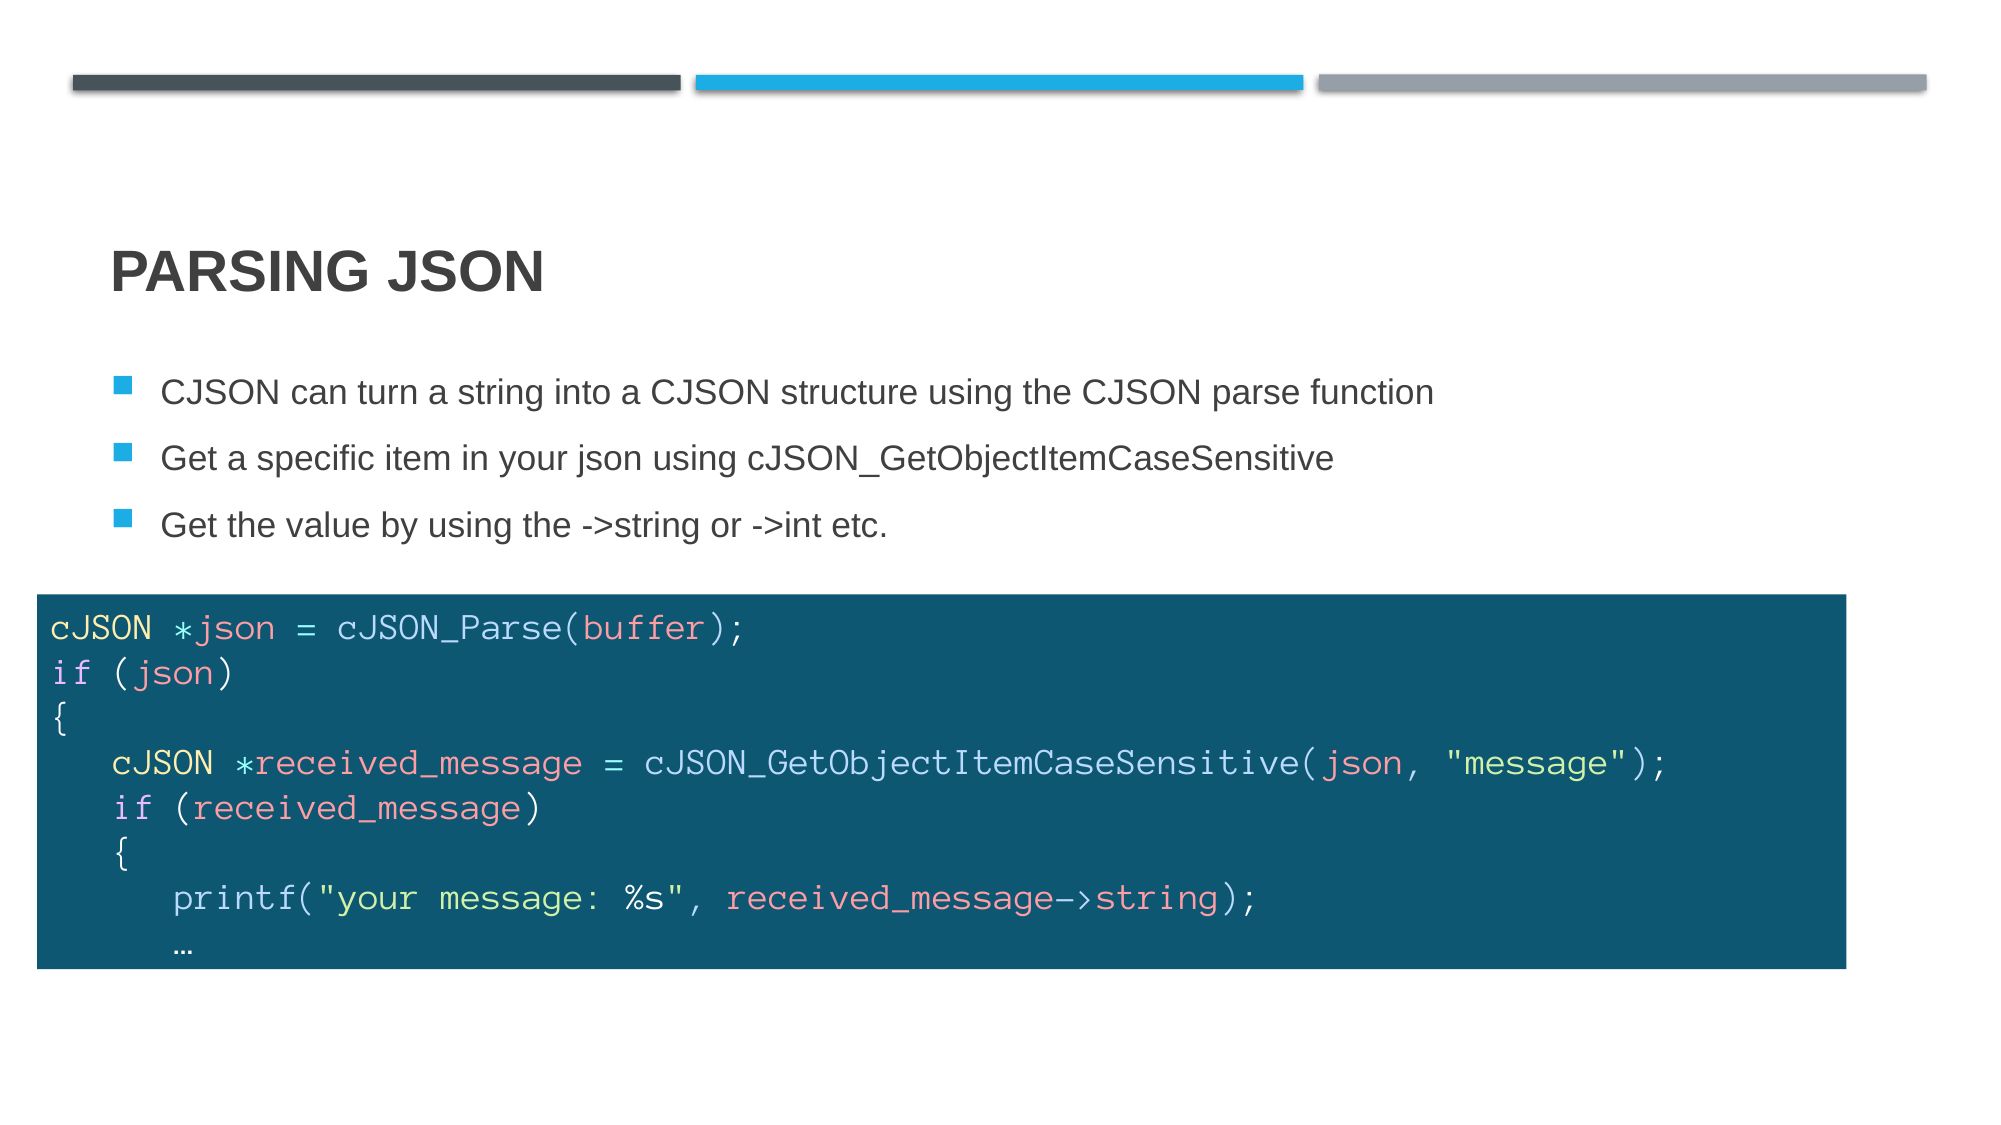

# Parsing json
CJSON can turn a string into a CJSON structure using the CJSON parse function
Get a specific item in your json using cJSON_GetObjectItemCaseSensitive
Get the value by using the ->string or ->int etc.

cJSON *json = cJSON_Parse(buffer);
if (json)
{
   cJSON *received_message = cJSON_GetObjectItemCaseSensitive(json, "message");
   if (received_message)
   {
      printf("your message: %s", received_message->string);
      …